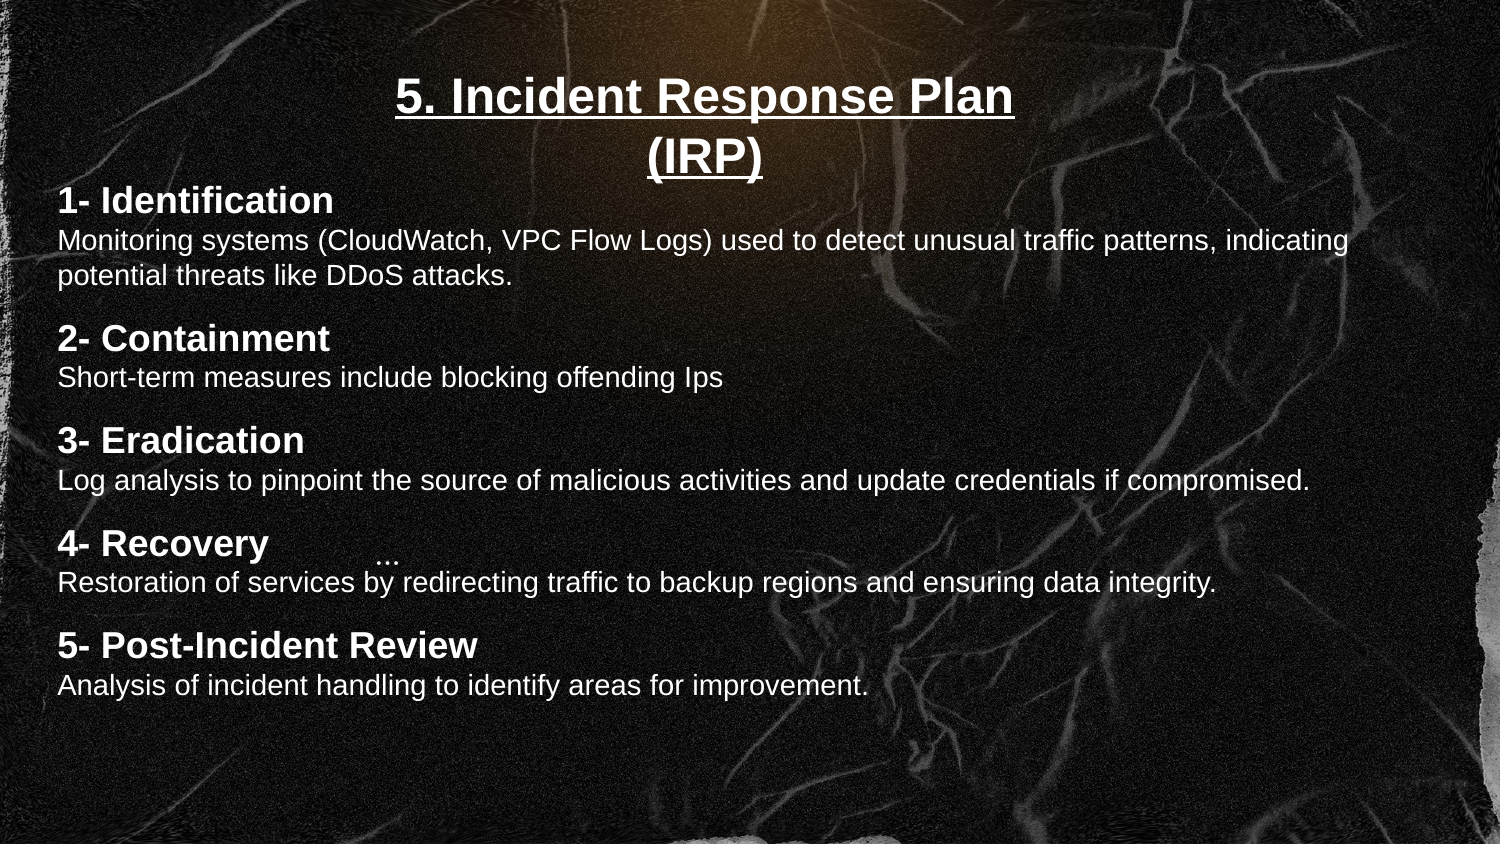

5. Incident Response Plan (IRP)
1- Identification
Monitoring systems (CloudWatch, VPC Flow Logs) used to detect unusual traffic patterns, indicating potential threats like DDoS attacks.

2- Containment
Short-term measures include blocking offending Ips

3- Eradication
Log analysis to pinpoint the source of malicious activities and update credentials if compromised.

4- Recovery
Restoration of services by redirecting traffic to backup regions and ensuring data integrity.

5- Post-Incident Review
Analysis of incident handling to identify areas for improvement.

…